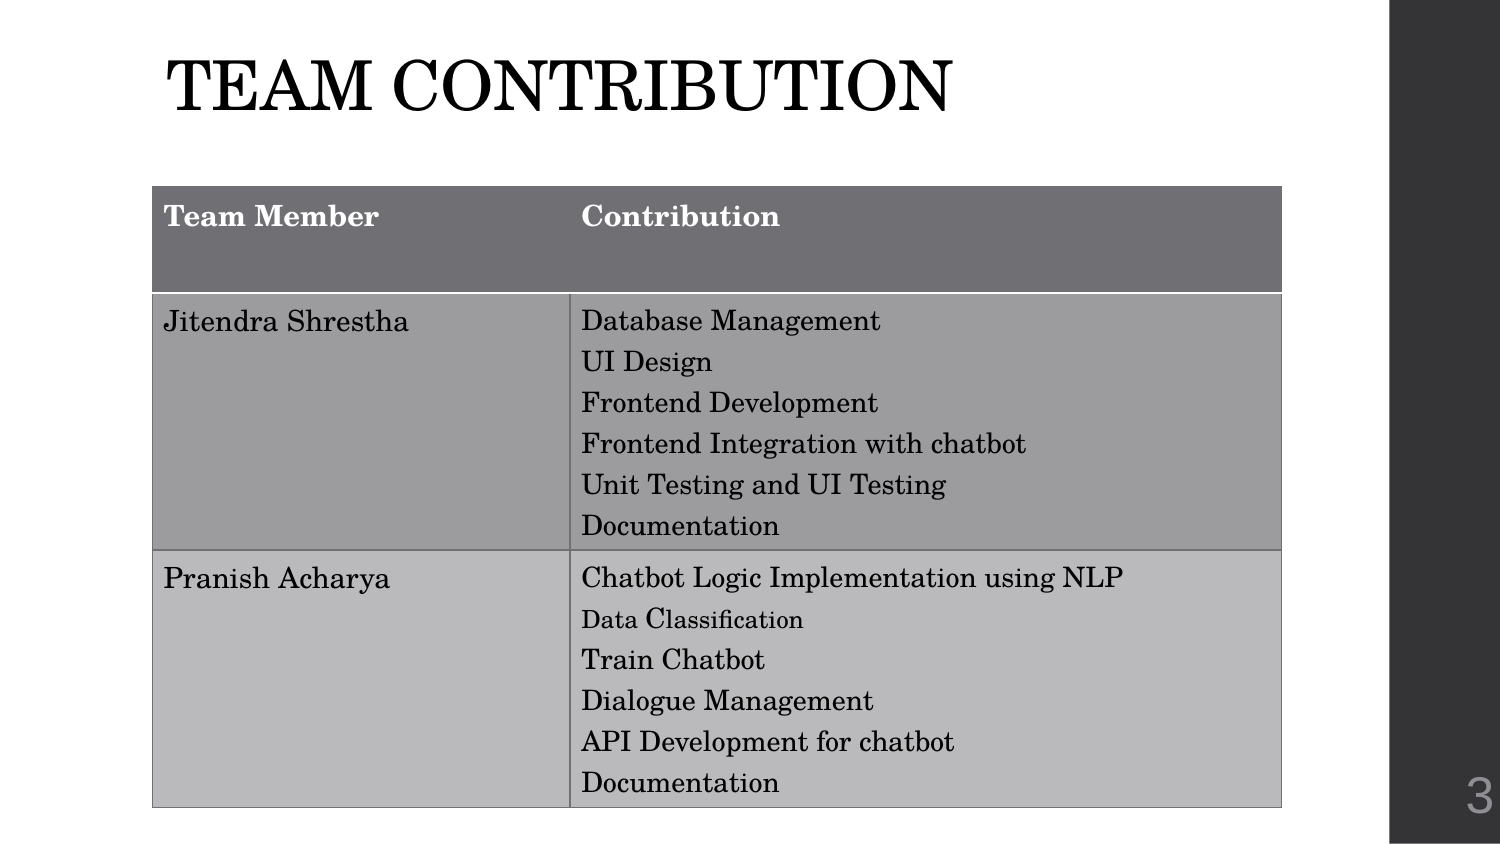

# TEAM CONTRIBUTION
| Team Member | Contribution |
| --- | --- |
| Jitendra Shrestha | Database Management UI Design Frontend Development Frontend Integration with chatbot Unit Testing and UI Testing Documentation |
| Pranish Acharya | Chatbot Logic Implementation using NLP Data Classification Train Chatbot Dialogue Management API Development for chatbot Documentation |
3